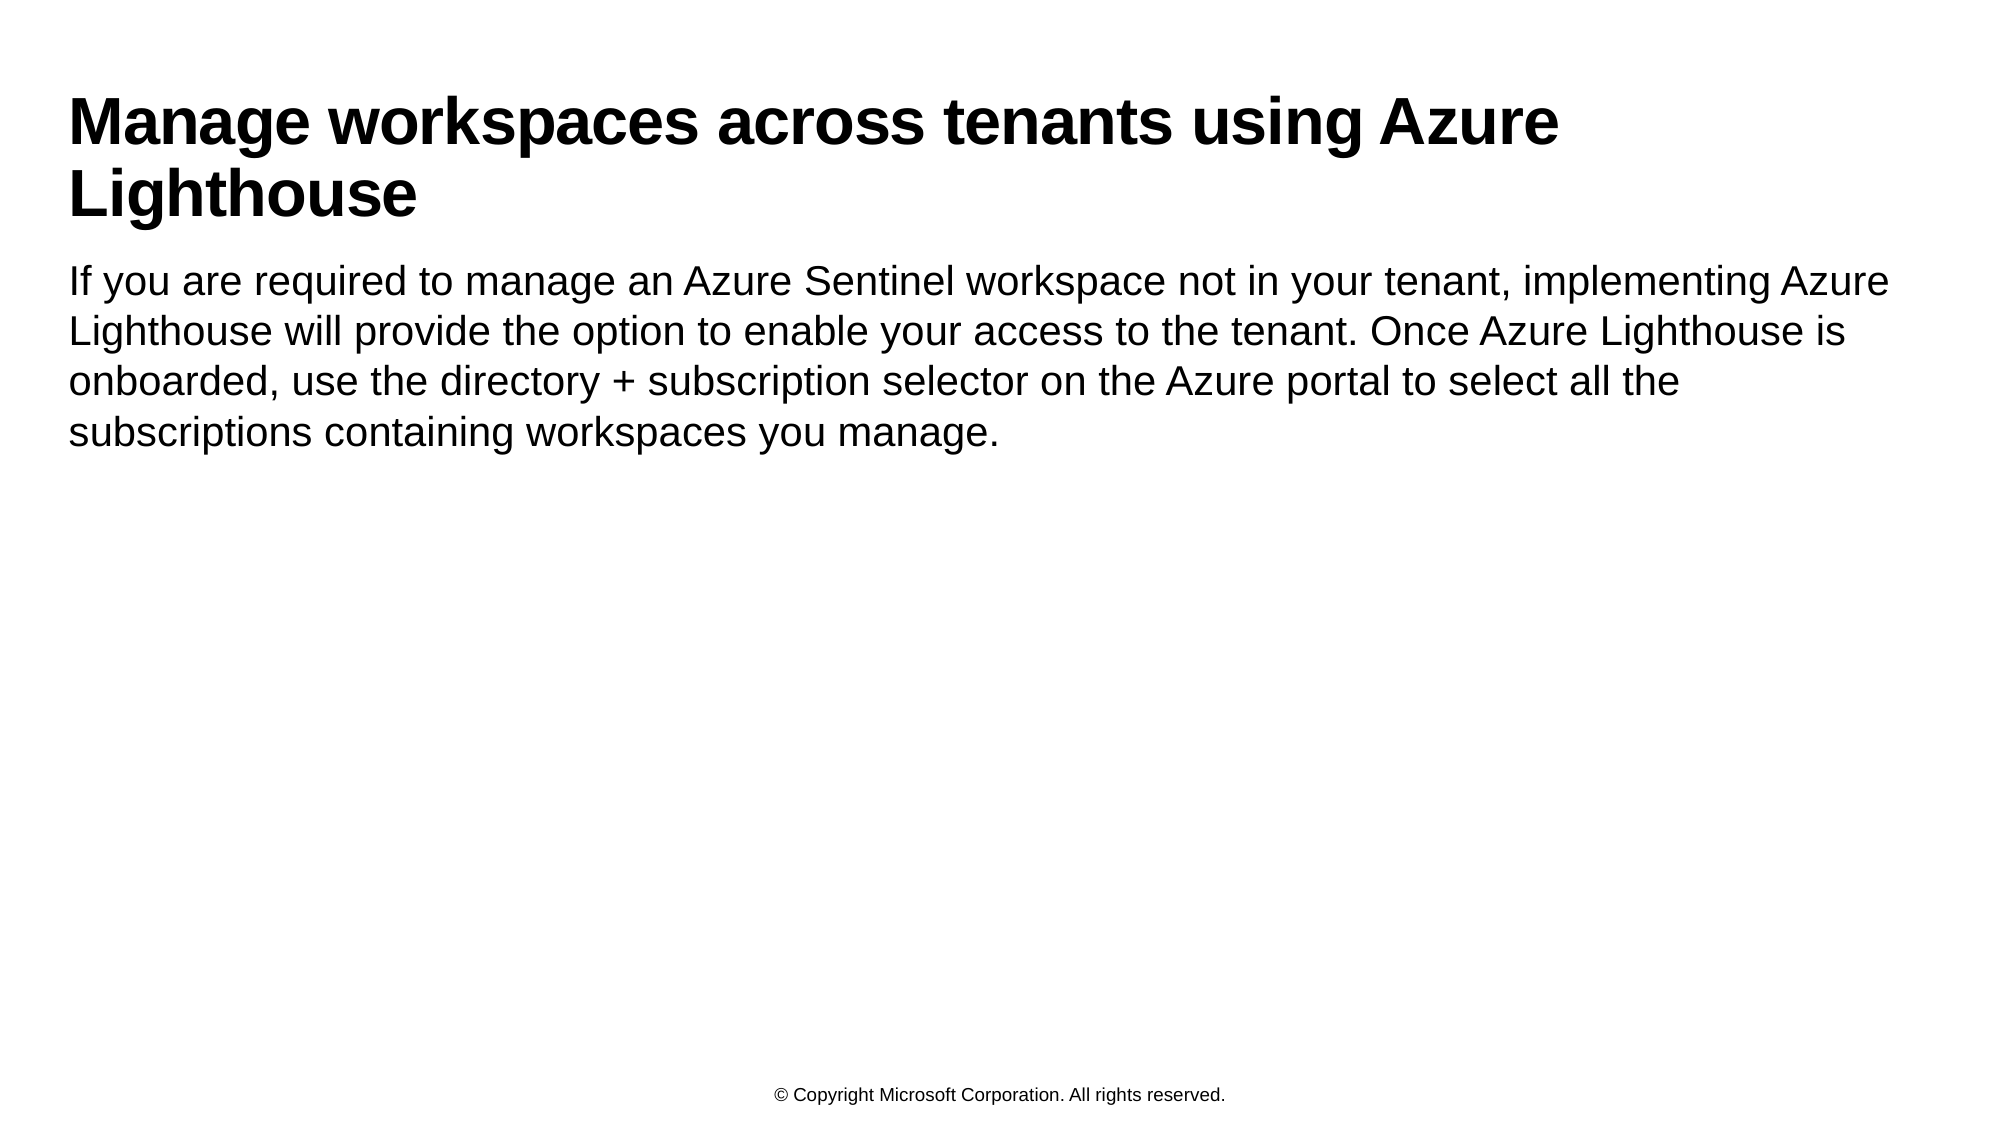

# Manage workspaces across tenants using Azure Lighthouse
If you are required to manage an Azure Sentinel workspace not in your tenant, implementing Azure Lighthouse will provide the option to enable your access to the tenant. Once Azure Lighthouse is onboarded, use the directory + subscription selector on the Azure portal to select all the subscriptions containing workspaces you manage.